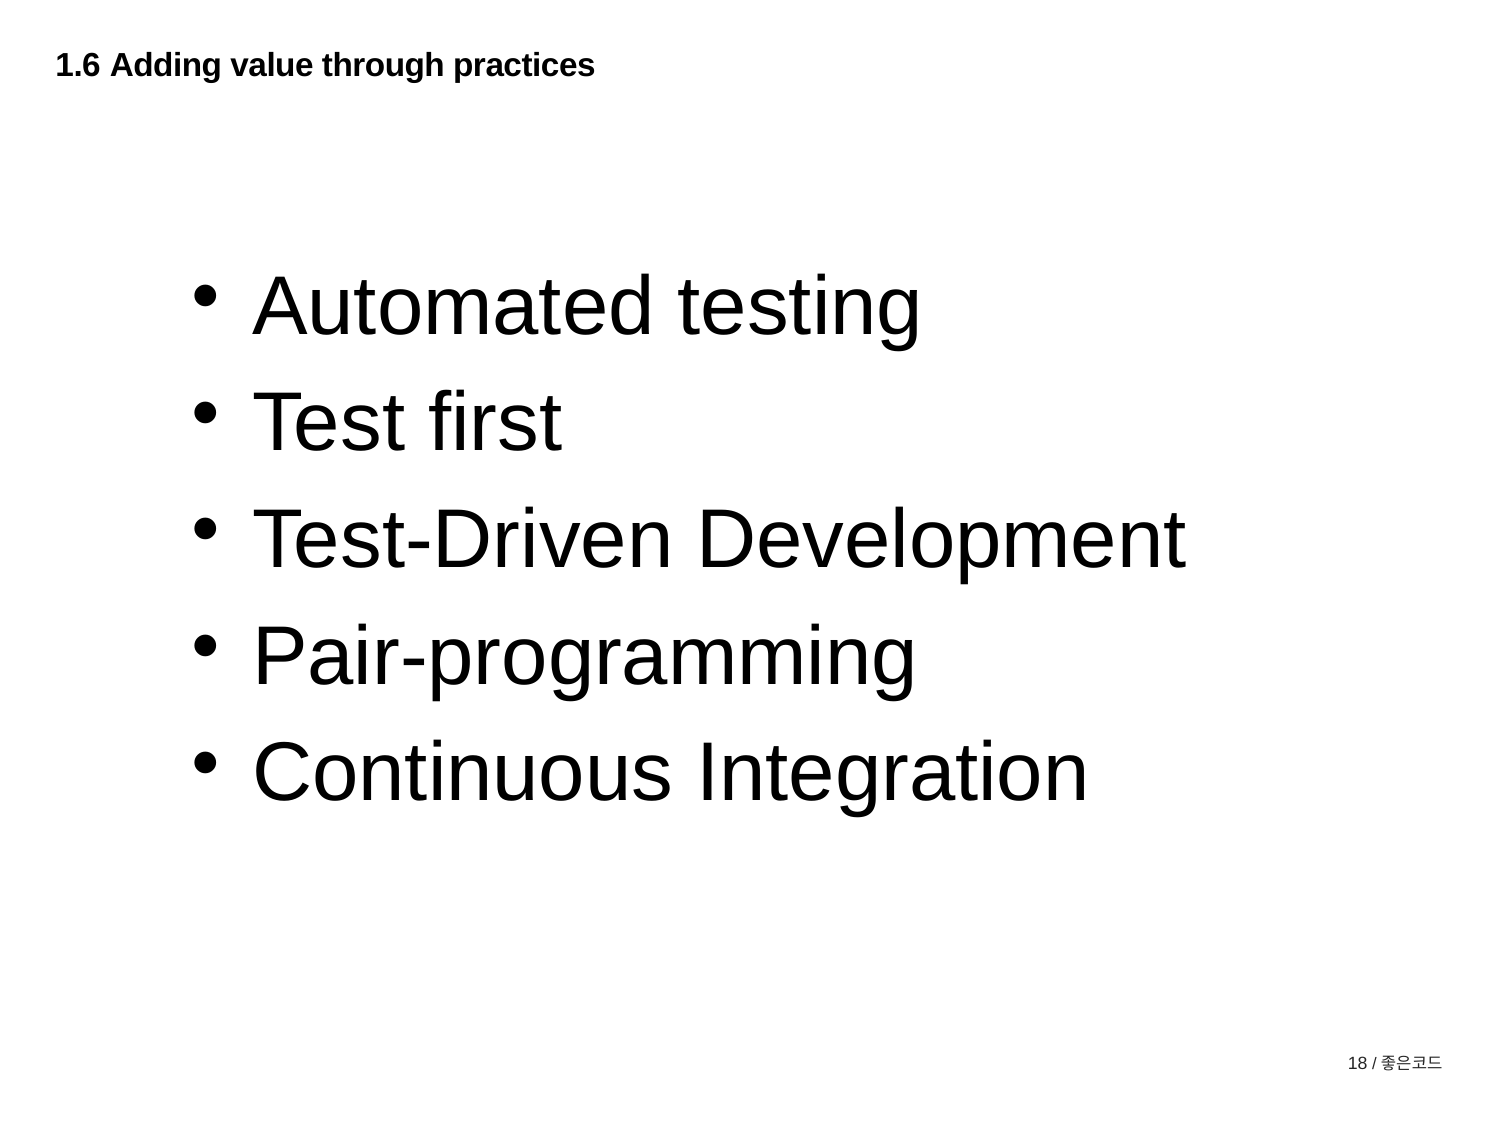

1.6 Adding value through practices
 Automated testing
 Test first
 Test-Driven Development
 Pair-programming
 Continuous Integration